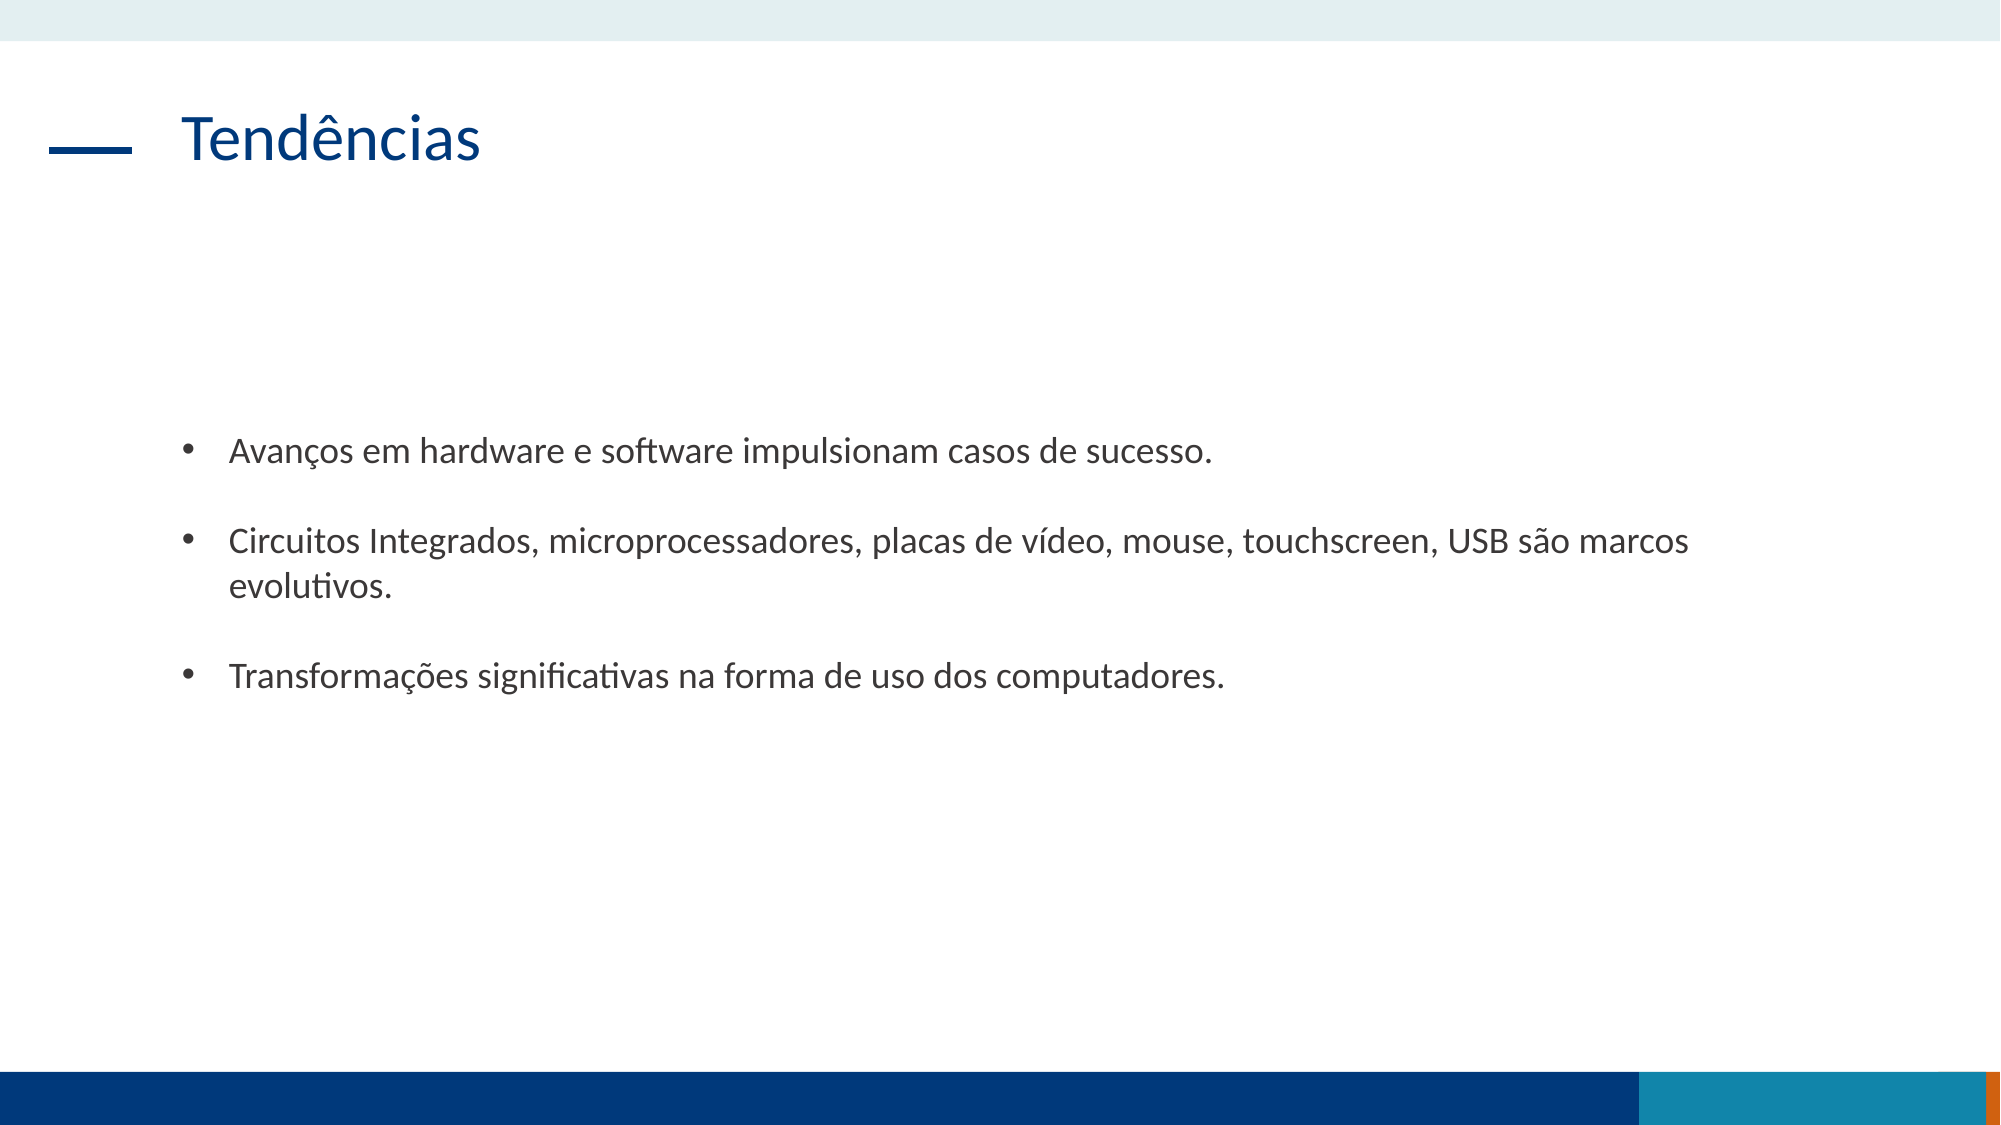

Tendências
Avanços em hardware e software impulsionam casos de sucesso.

Circuitos Integrados, microprocessadores, placas de vídeo, mouse, touchscreen, USB são marcos evolutivos.

Transformações significativas na forma de uso dos computadores.